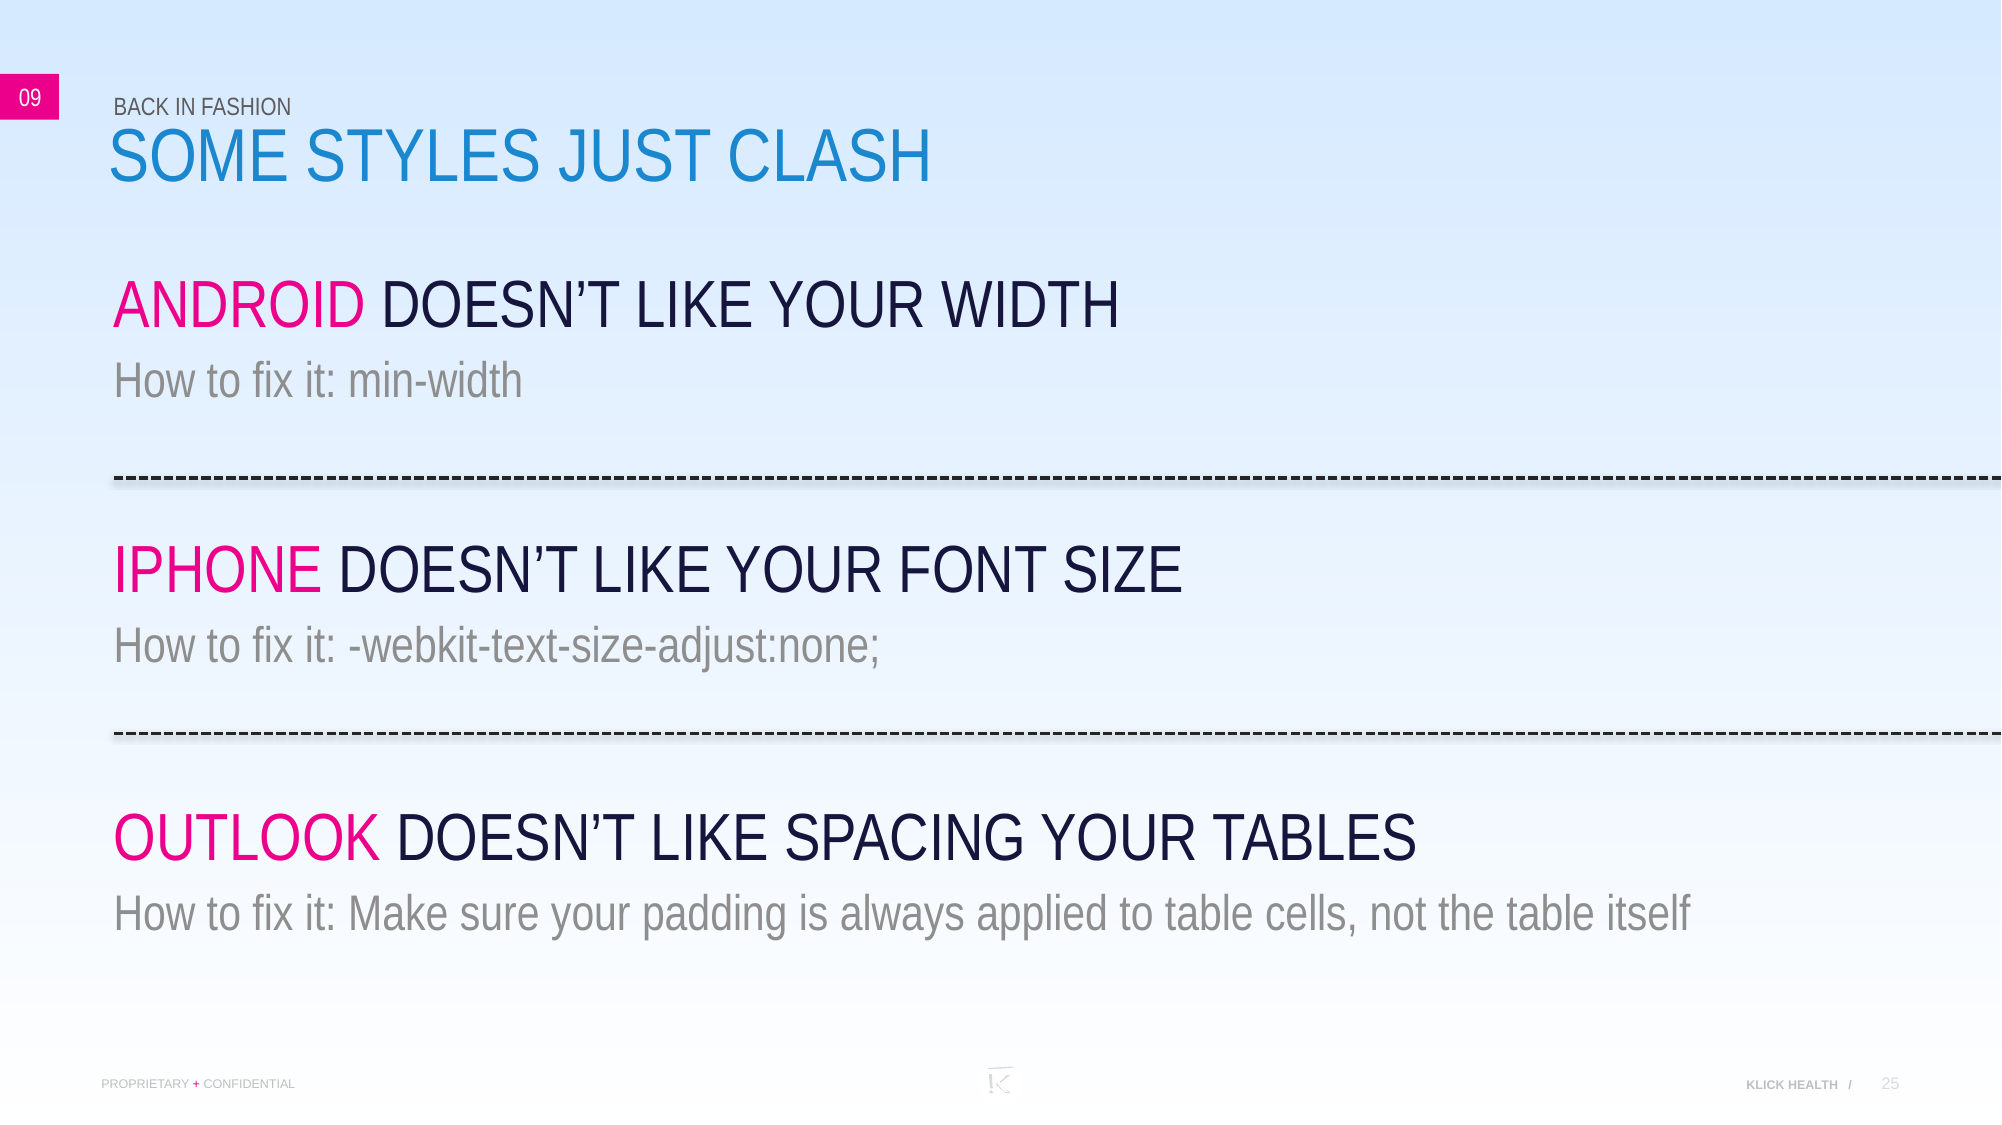

09
Back in Fashion
Some styles just clash
Android Doesn’t like your width
How to fix it: min-width
iPhone Doesn’t like your font size
How to fix it: -webkit-text-size-adjust:none;
Outlook Doesn’t like spacing your tables
How to fix it: Make sure your padding is always applied to table cells, not the table itself

25